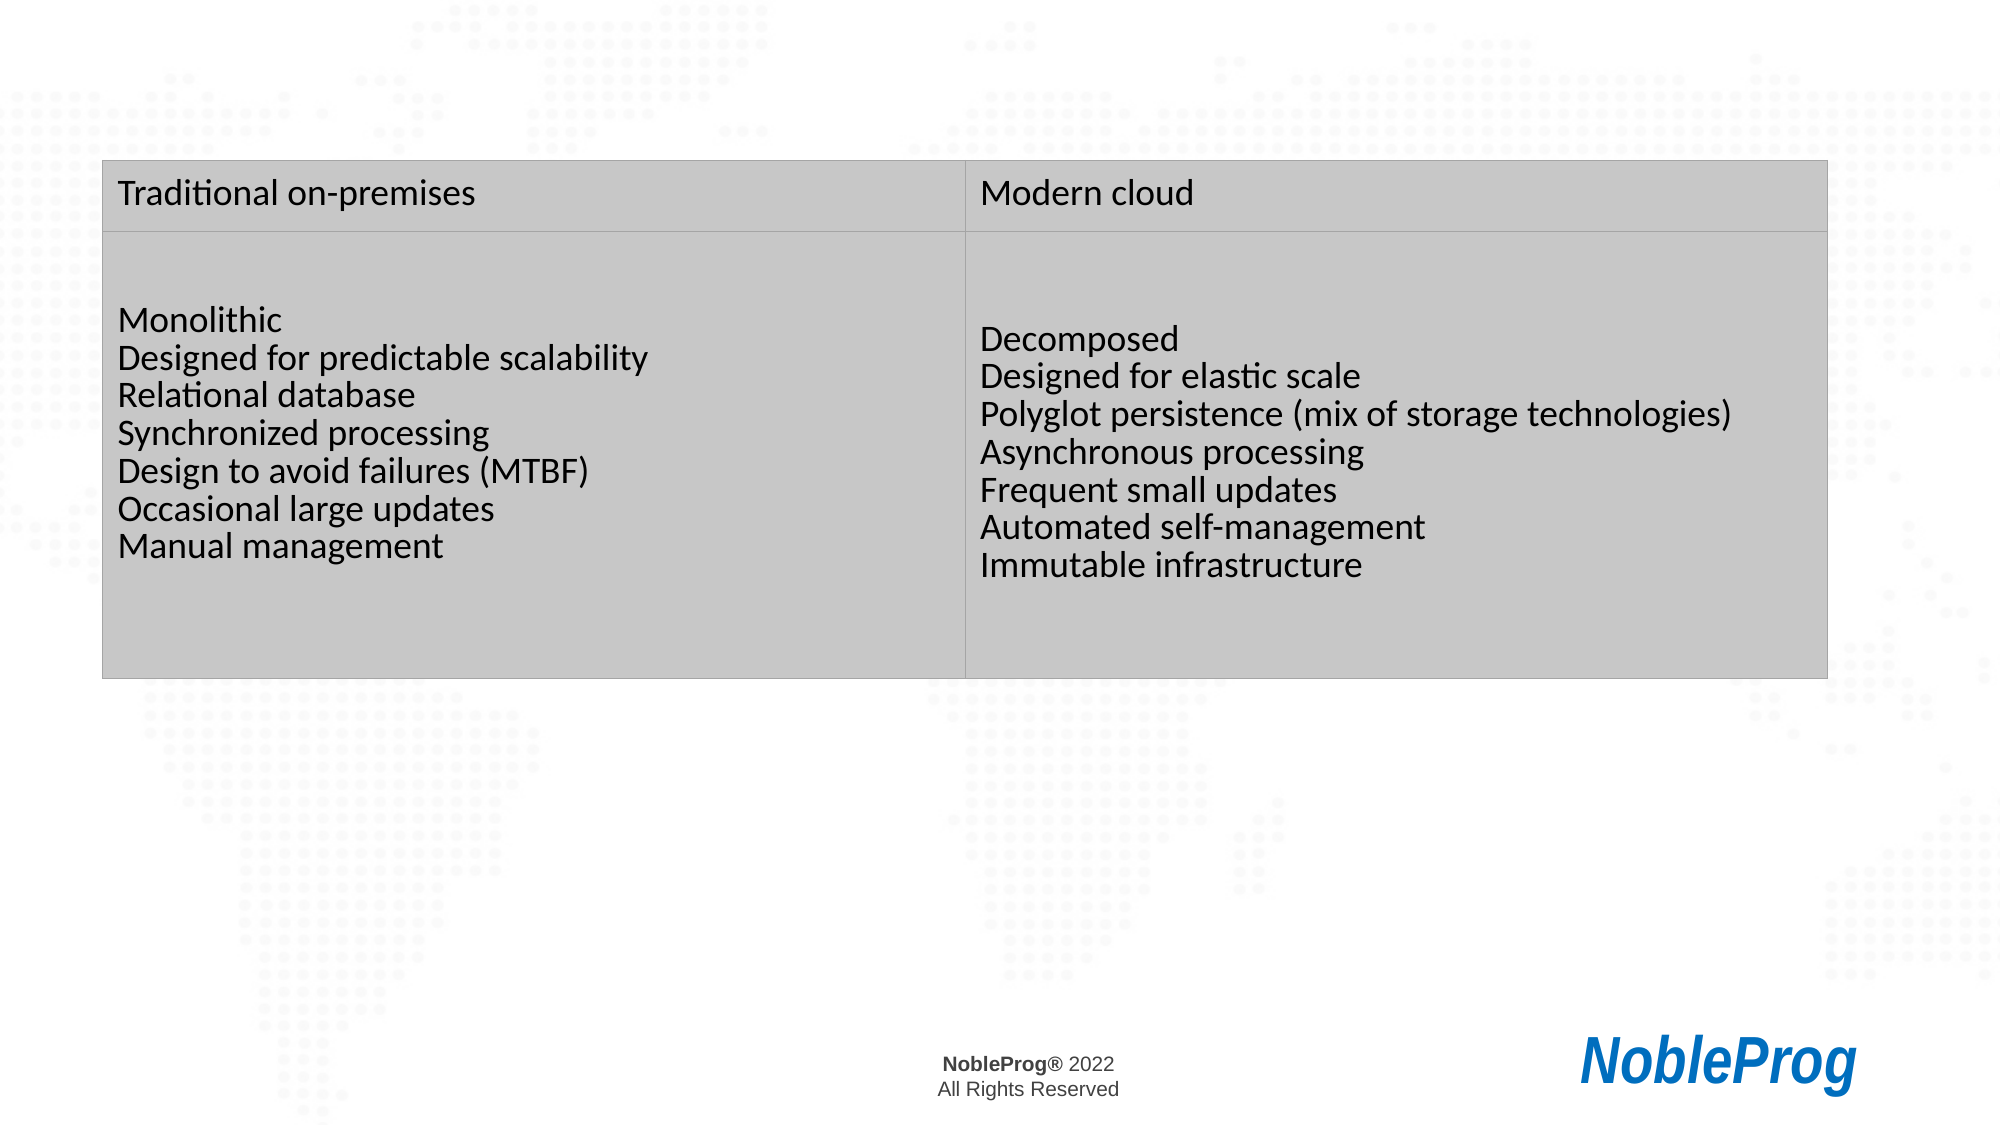

| Traditional on-premises | Modern cloud |
| --- | --- |
| Monolithic Designed for predictable scalability Relational database Synchronized processing Design to avoid failures (MTBF) Occasional large updates Manual management | Decomposed Designed for elastic scale Polyglot persistence (mix of storage technologies) Asynchronous processing Frequent small updates Automated self-management Immutable infrastructure |